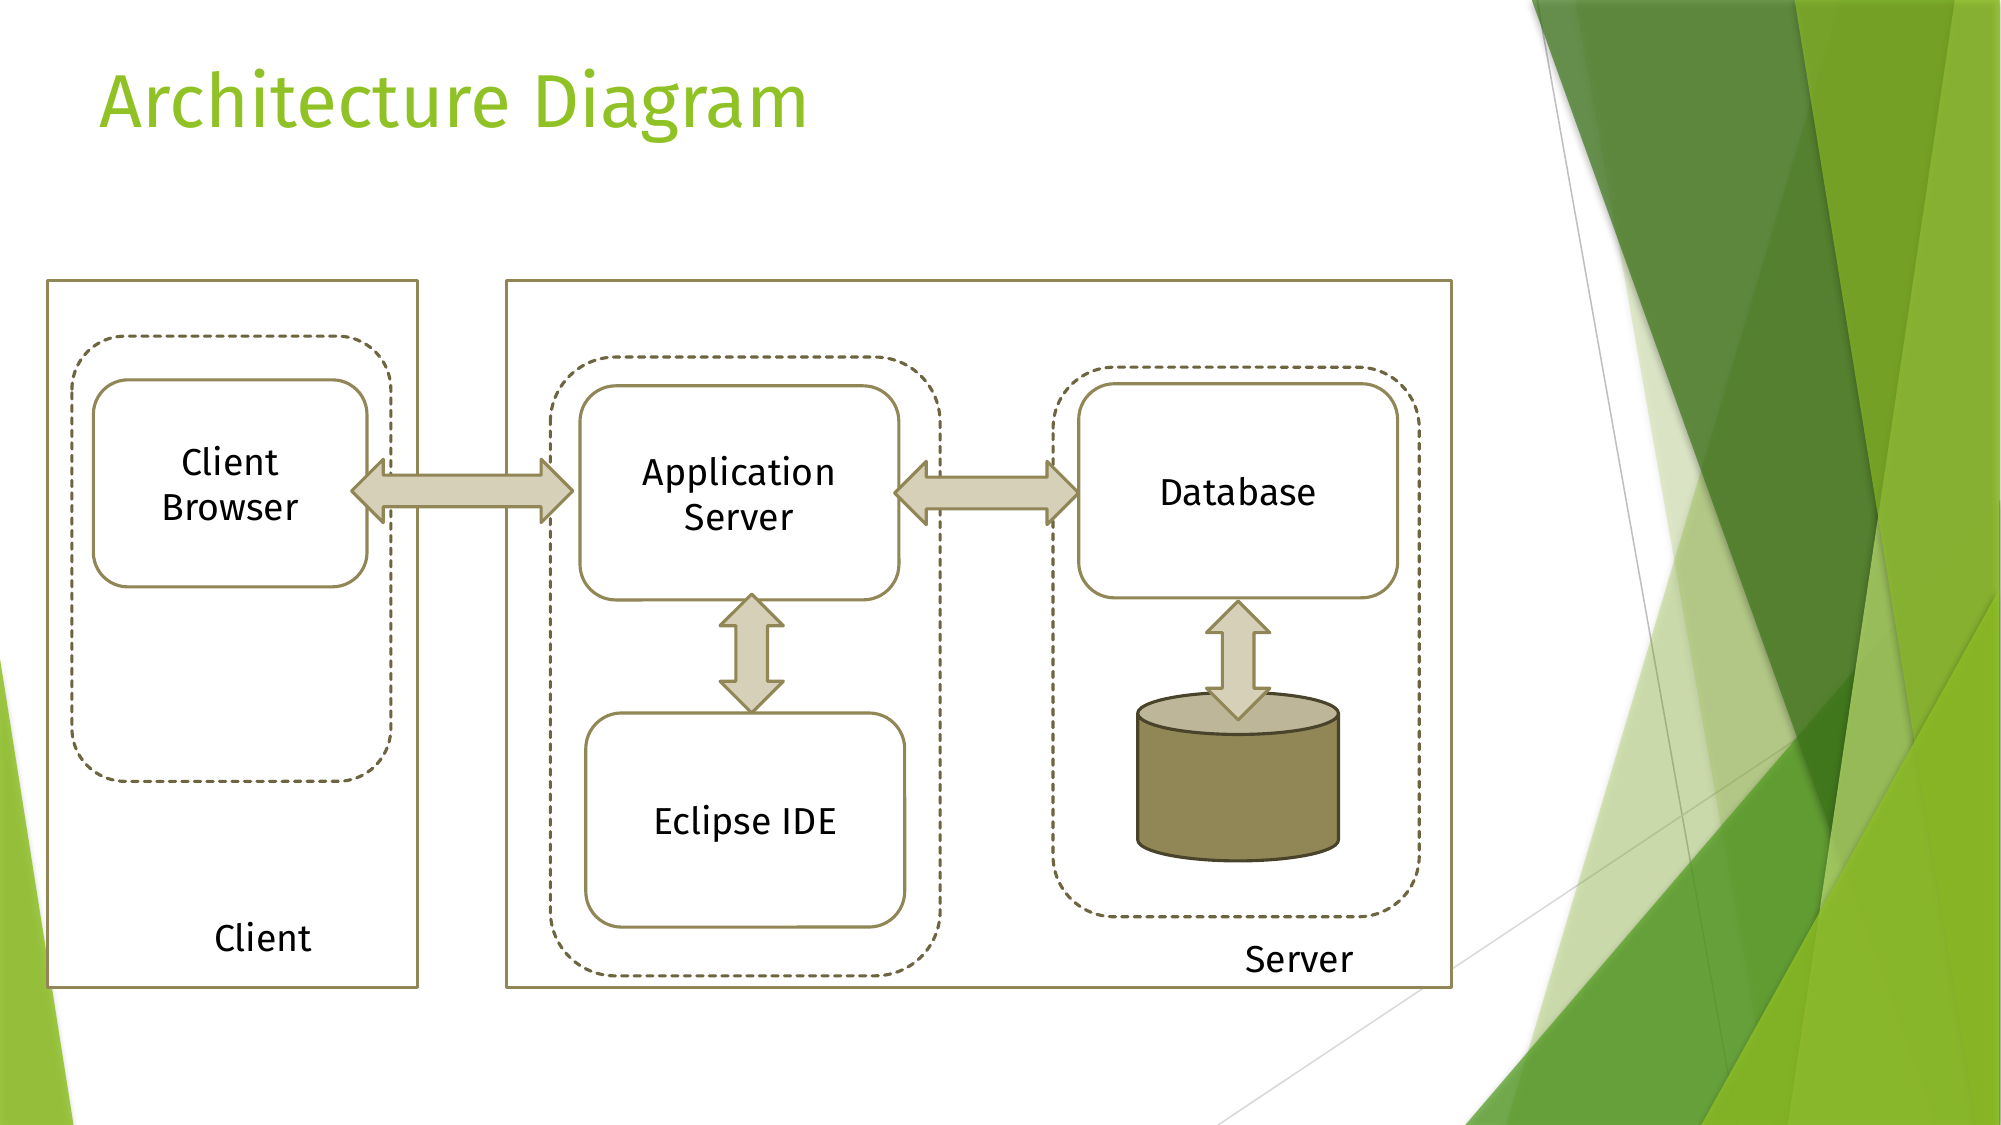

Architecture Diagram
.

Client Browser
Database
 Application
Server

Eclipse IDE
Client
Server